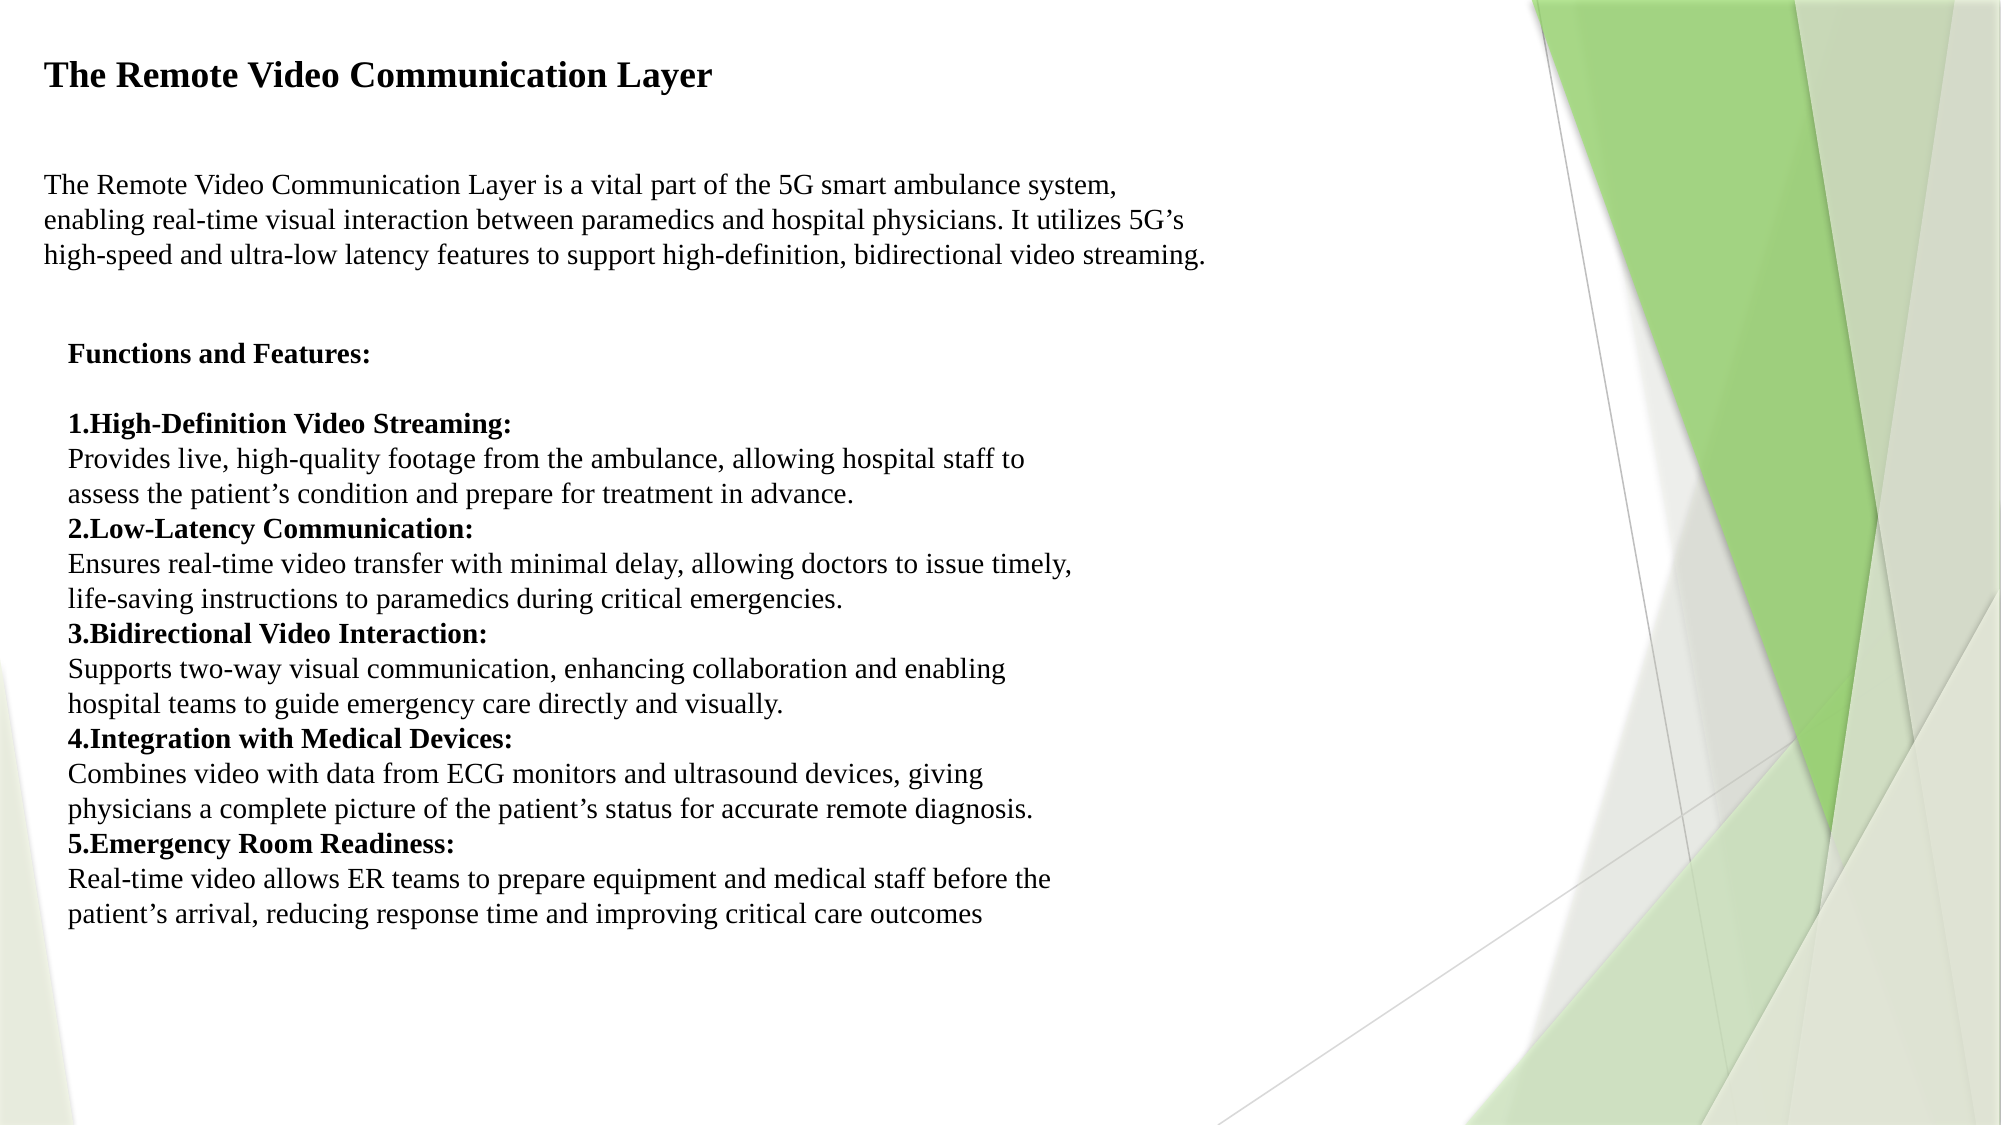

The Remote Video Communication Layer

The Remote Video Communication Layer is a vital part of the 5G smart ambulance system, enabling real-time visual interaction between paramedics and hospital physicians. It utilizes 5G’s high-speed and ultra-low latency features to support high-definition, bidirectional video streaming.
Functions and Features:

High-Definition Video Streaming:
Provides live, high-quality footage from the ambulance, allowing hospital staff to assess the patient’s condition and prepare for treatment in advance.
Low-Latency Communication:
Ensures real-time video transfer with minimal delay, allowing doctors to issue timely, life-saving instructions to paramedics during critical emergencies.
Bidirectional Video Interaction:
Supports two-way visual communication, enhancing collaboration and enabling hospital teams to guide emergency care directly and visually.
Integration with Medical Devices:
Combines video with data from ECG monitors and ultrasound devices, giving physicians a complete picture of the patient’s status for accurate remote diagnosis.
Emergency Room Readiness:
Real-time video allows ER teams to prepare equipment and medical staff before the patient’s arrival, reducing response time and improving critical care outcomes